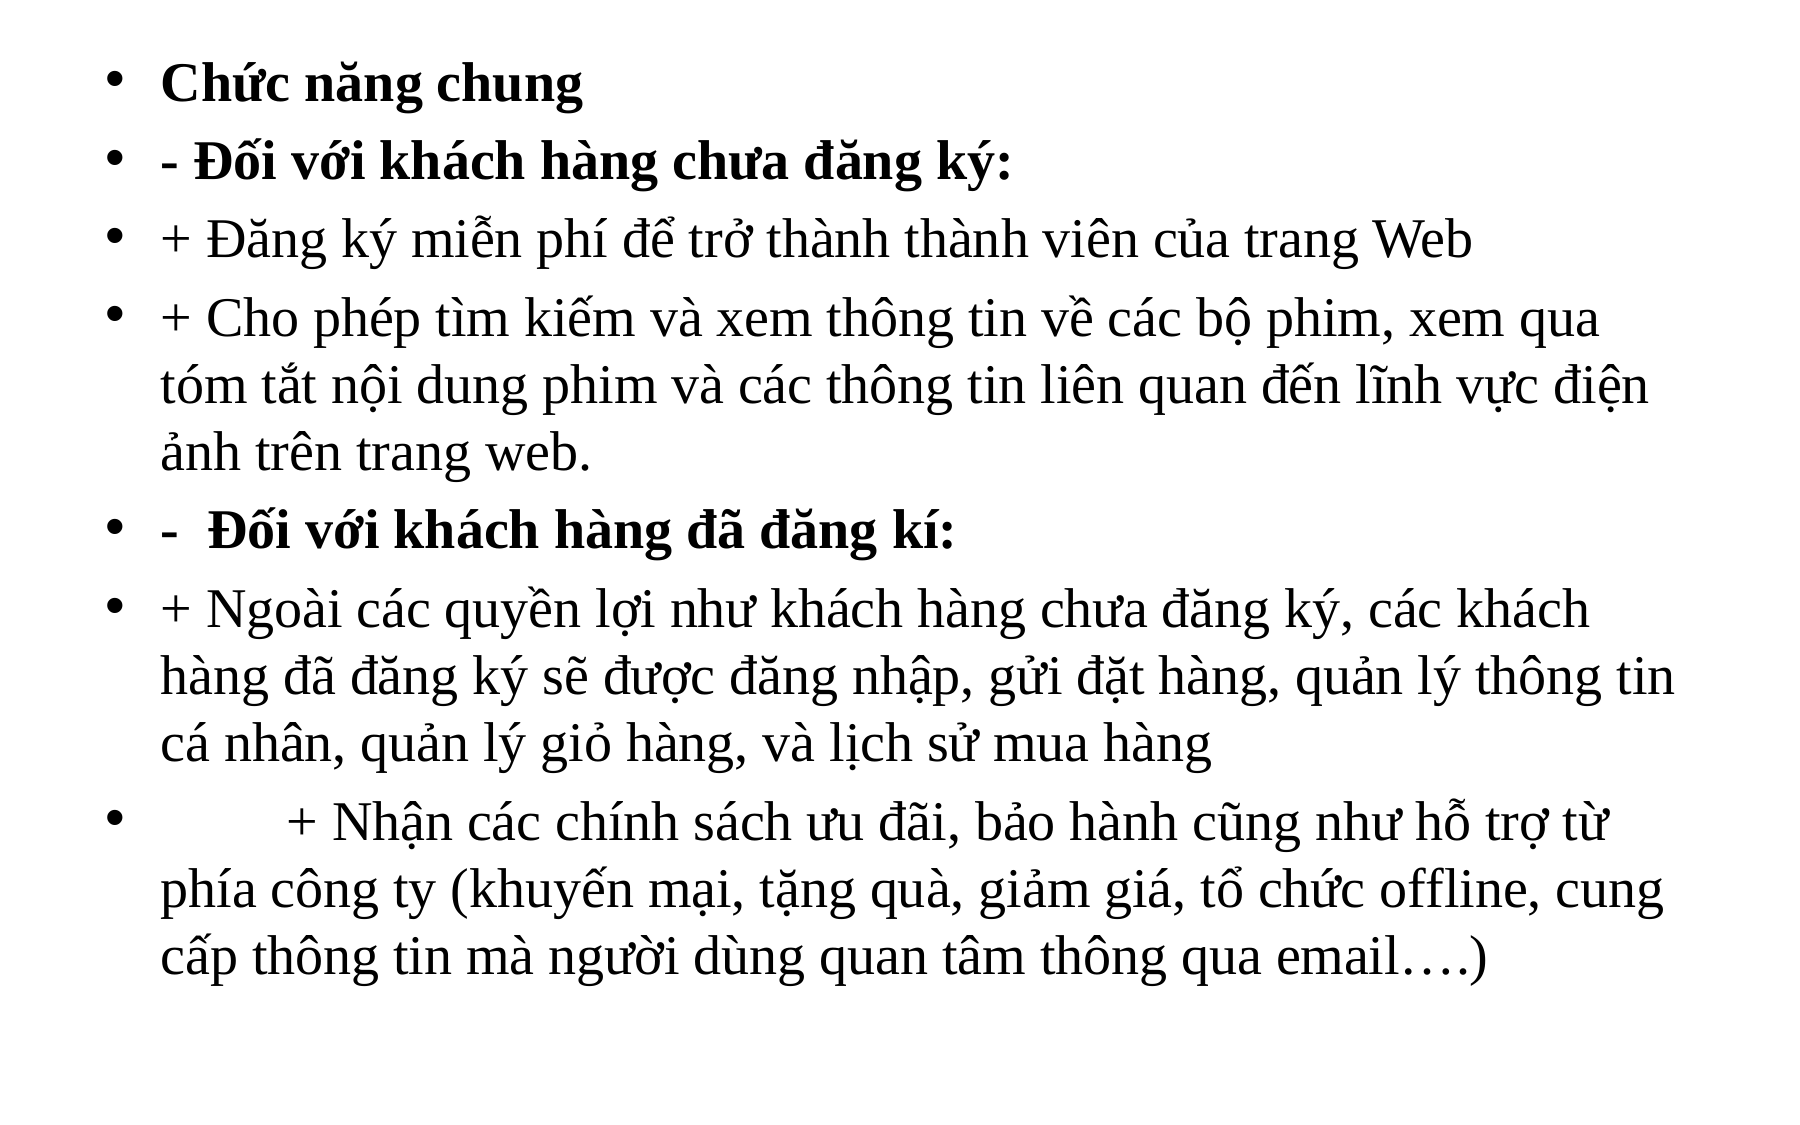

Chức năng chung
- Đối với khách hàng chưa đăng ký:
+ Đăng ký miễn phí để trở thành thành viên của trang Web
+ Cho phép tìm kiếm và xem thông tin về các bộ phim, xem qua tóm tắt nội dung phim và các thông tin liên quan đến lĩnh vực điện ảnh trên trang web.
-  Đối với khách hàng đã đăng kí:
+ Ngoài các quyền lợi như khách hàng chưa đăng ký, các khách hàng đã đăng ký sẽ được đăng nhập, gửi đặt hàng, quản lý thông tin cá nhân, quản lý giỏ hàng, và lịch sử mua hàng
	+ Nhận các chính sách ưu đãi, bảo hành cũng như hỗ trợ từ phía công ty (khuyến mại, tặng quà, giảm giá, tổ chức offline, cung cấp thông tin mà người dùng quan tâm thông qua email….)